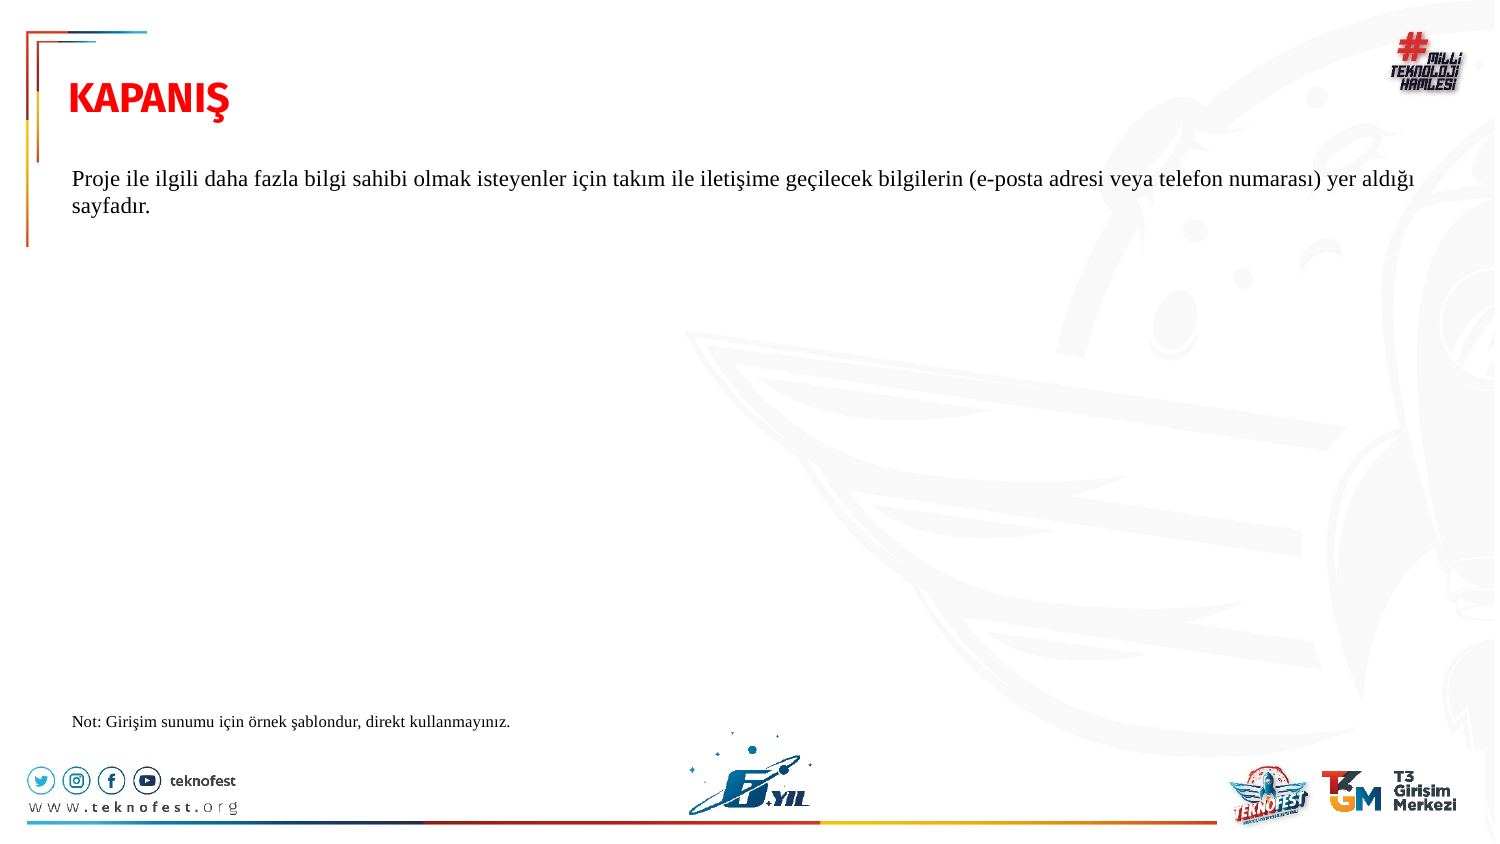

KAPANIŞ
Proje ile ilgili daha fazla bilgi sahibi olmak isteyenler için takım ile iletişime geçilecek bilgilerin (e-posta adresi veya telefon numarası) yer aldığı sayfadır.

Not: Girişim sunumu için örnek şablondur, direkt kullanmayınız.